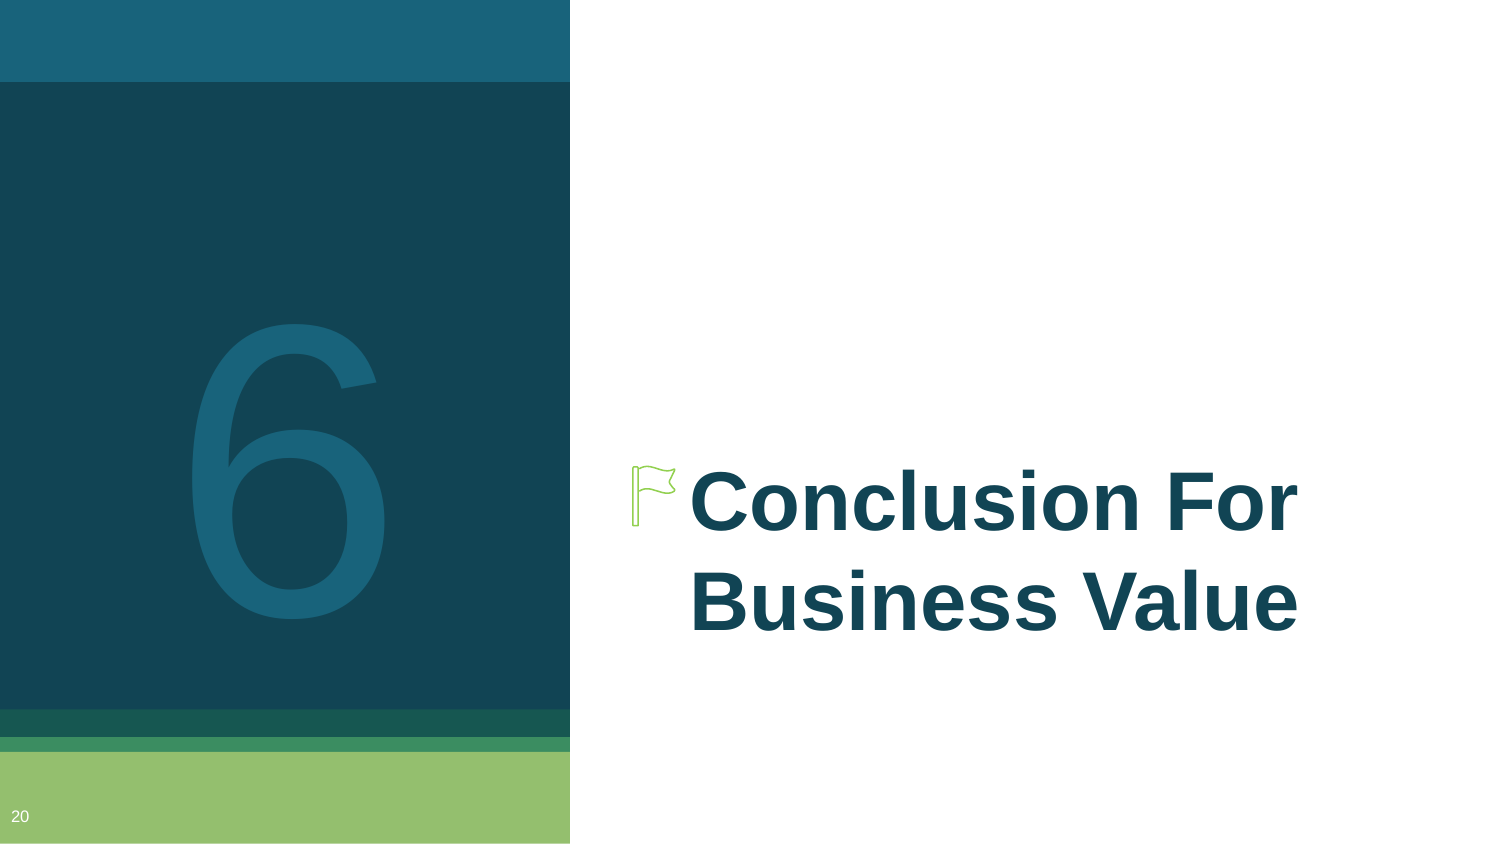

6
# Conclusion For Business Value

20